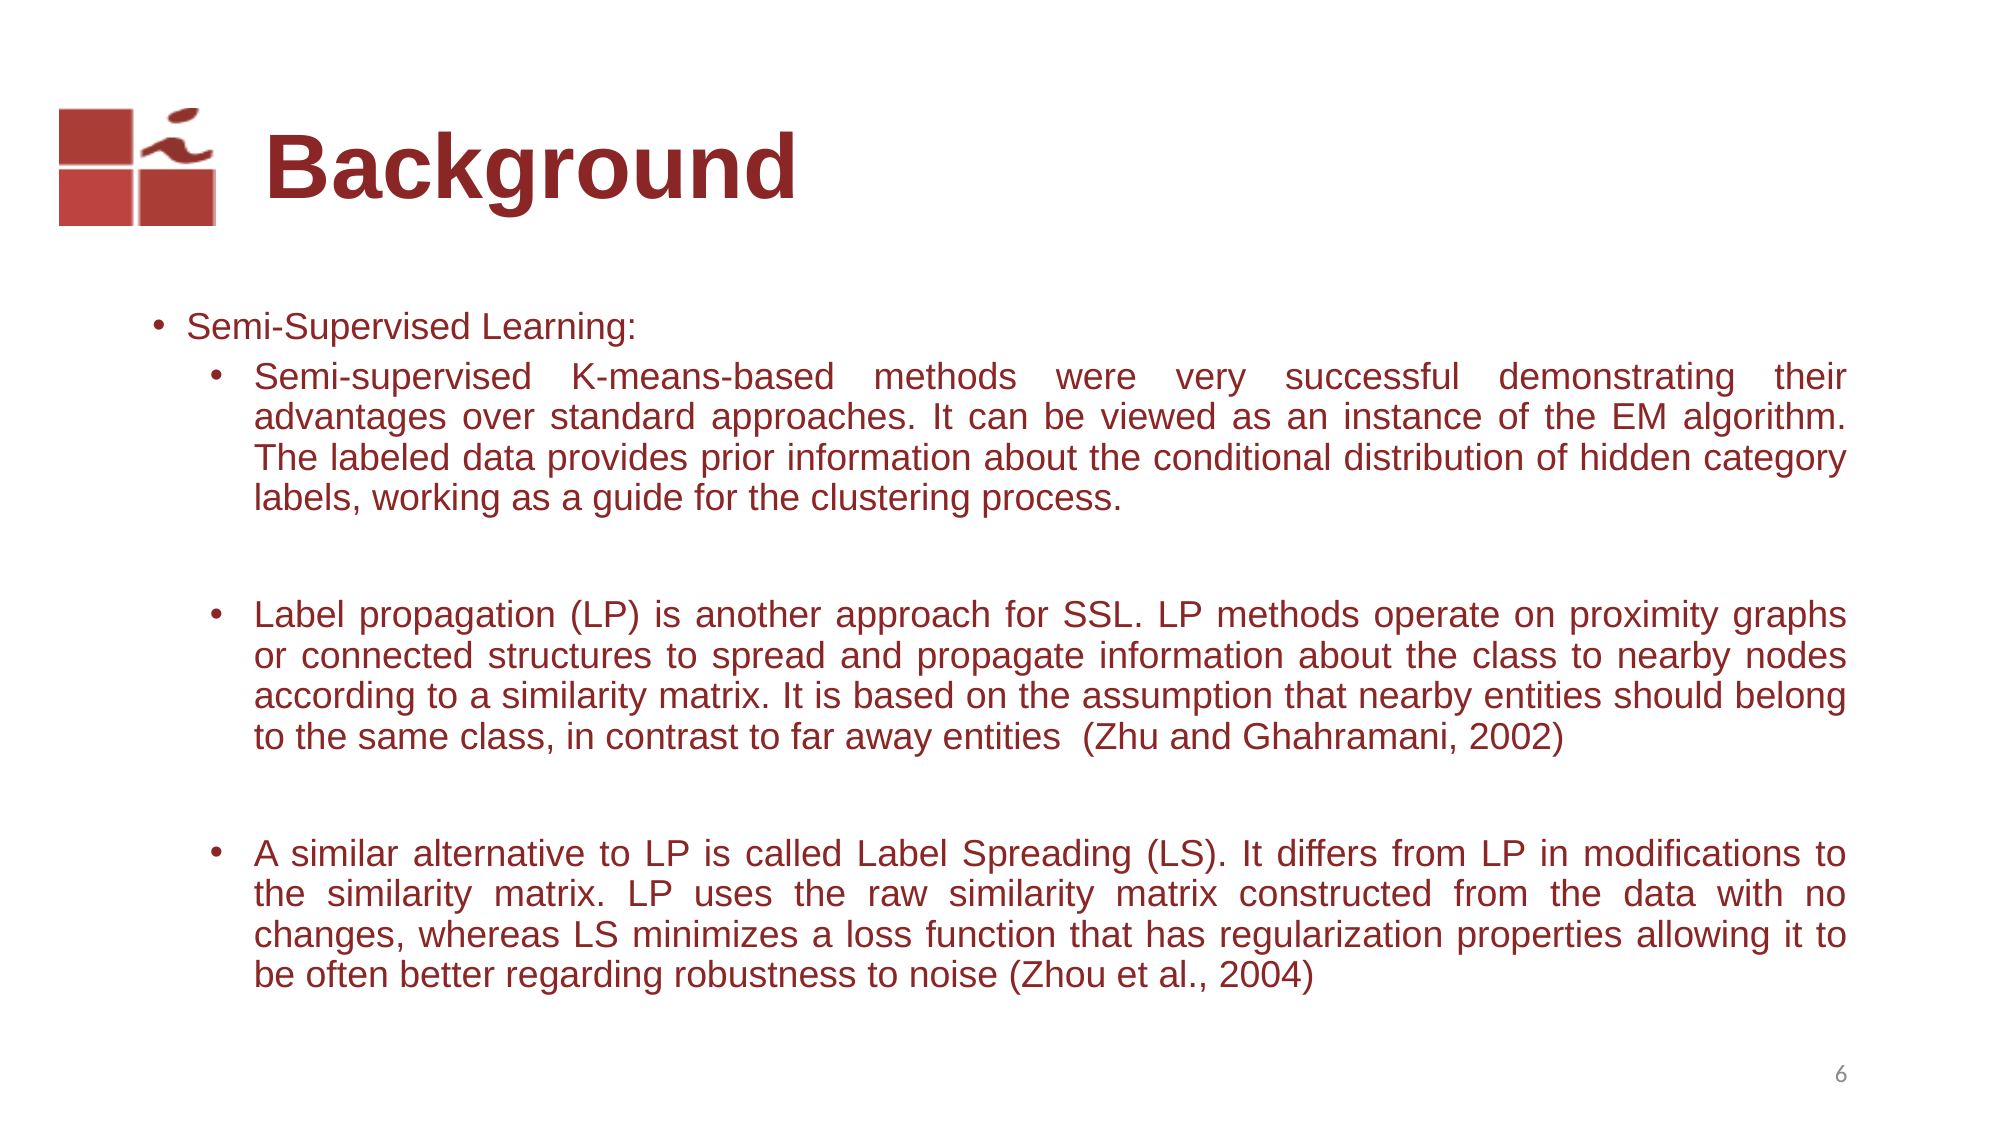

# Background
Semi-Supervised Learning:
Semi-supervised K-means-based methods were very successful demonstrating their advantages over standard approaches. It can be viewed as an instance of the EM algorithm. The labeled data provides prior information about the conditional distribution of hidden category labels, working as a guide for the clustering process.

Label propagation (LP) is another approach for SSL. LP methods operate on proximity graphs or connected structures to spread and propagate information about the class to nearby nodes according to a similarity matrix. It is based on the assumption that nearby entities should belong to the same class, in contrast to far away entities  (Zhu and Ghahramani, 2002)

A similar alternative to LP is called Label Spreading (LS). It differs from LP in modiﬁcations to the similarity matrix. LP uses the raw similarity matrix constructed from the data with no changes, whereas LS minimizes a loss function that has regularization properties allowing it to be often better regarding robustness to noise (Zhou et al., 2004)
6